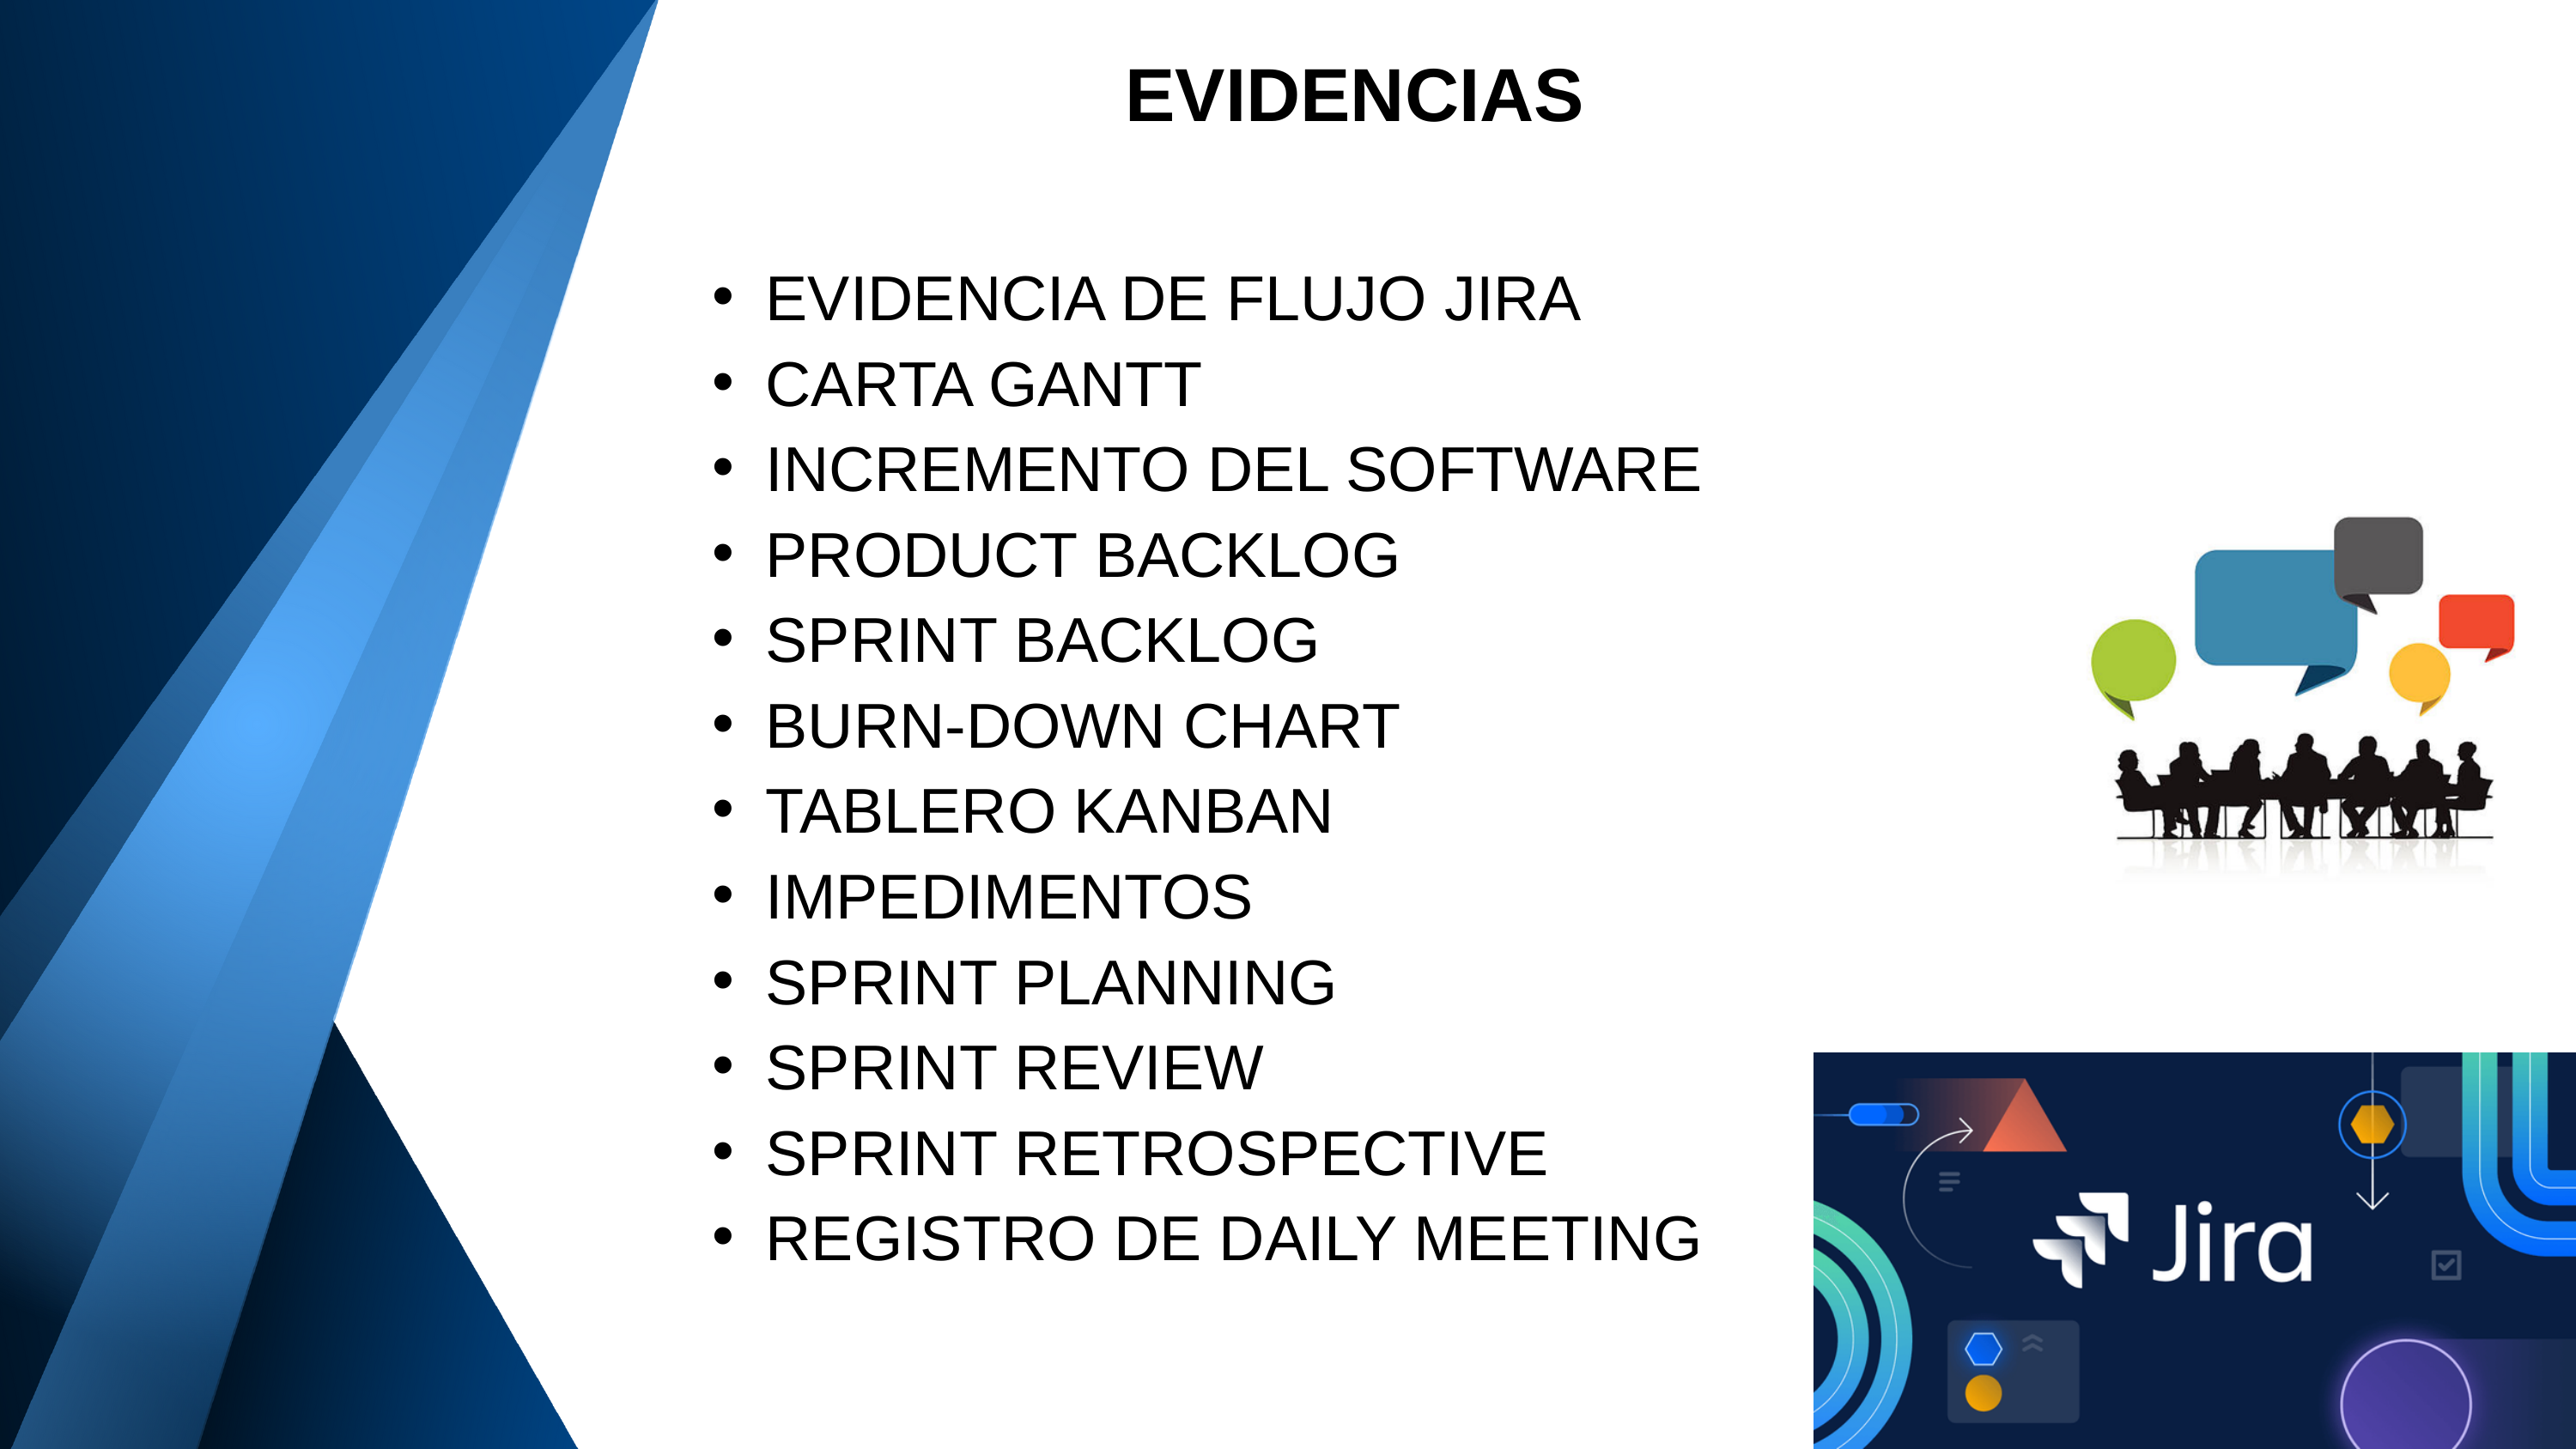

EVIDENCIAS

EVIDENCIA DE FLUJO JIRA
CARTA GANTT
INCREMENTO DEL SOFTWARE
PRODUCT BACKLOG
SPRINT BACKLOG
BURN-DOWN CHART
TABLERO KANBAN
IMPEDIMENTOS
SPRINT PLANNING
SPRINT REVIEW
SPRINT RETROSPECTIVE
REGISTRO DE DAILY MEETING